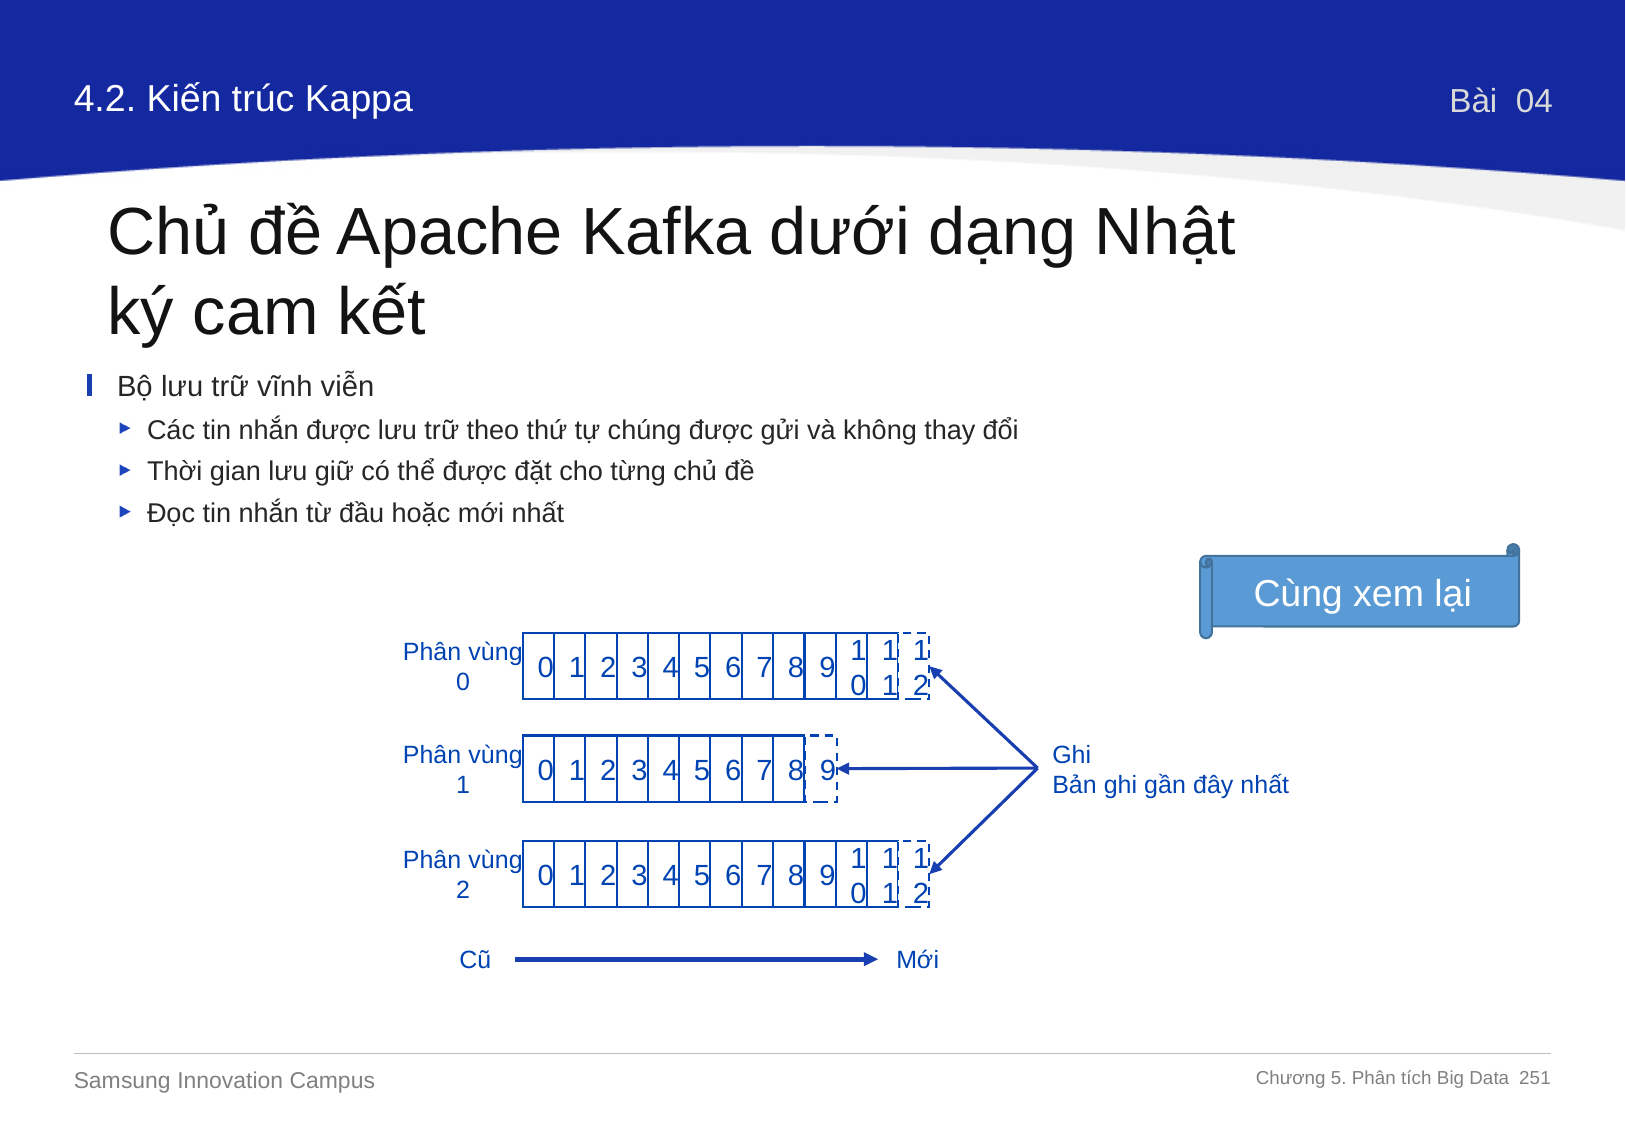

4.2. Kiến trúc Kappa
Bài  04
Chủ đề Apache Kafka dưới dạng Nhật ký cam kết
Bộ lưu trữ vĩnh viễn
Các tin nhắn được lưu trữ theo thứ tự chúng được gửi và không thay đổi
Thời gian lưu giữ có thể được đặt cho từng chủ đề
Đọc tin nhắn từ đầu hoặc mới nhất
Cùng xem lại
Phân vùng
0
0
1
2
3
4
5
6
7
8
9
10
1
1
12
Phân vùng
1
0
1
2
3
4
5
6
7
8
9
Ghi
Bản ghi gần đây nhất
Phân vùng
2
0
1
2
3
4
5
6
7
8
9
10
1
1
12
Cũ
Mới